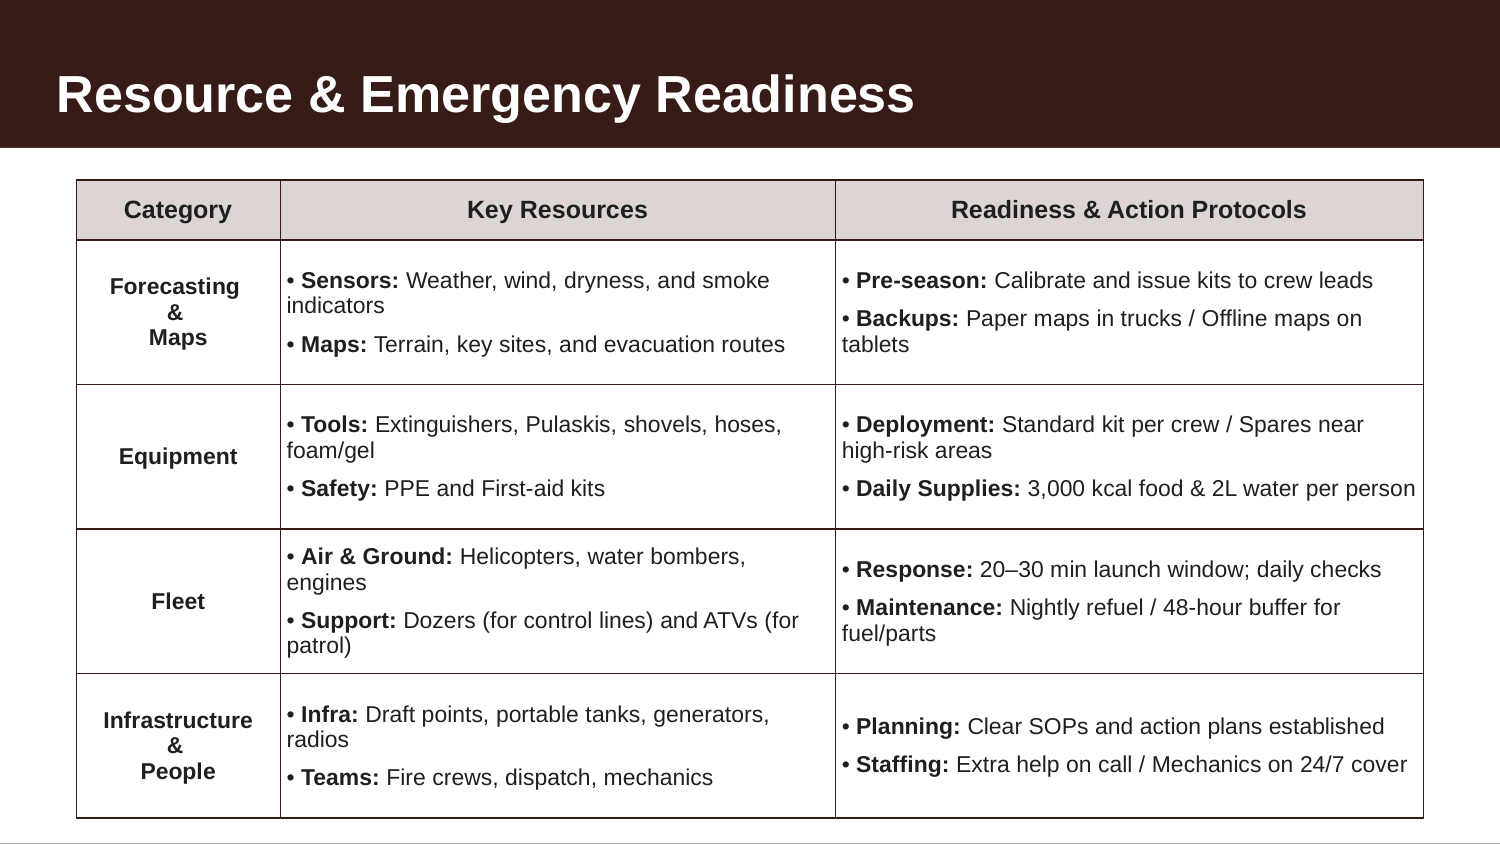

Resource & Emergency Readiness

| Category | Key Resources | Readiness & Action Protocols |
| --- | --- | --- |
| Forecasting & Maps | • Sensors: Weather, wind, dryness, and smoke indicators • Maps: Terrain, key sites, and evacuation routes | • Pre-season: Calibrate and issue kits to crew leads • Backups: Paper maps in trucks / Offline maps on tablets |
| Equipment | • Tools: Extinguishers, Pulaskis, shovels, hoses, foam/gel • Safety: PPE and First-aid kits | • Deployment: Standard kit per crew / Spares near high-risk areas • Daily Supplies: 3,000 kcal food & 2L water per person |
| Fleet | • Air & Ground: Helicopters, water bombers, engines • Support: Dozers (for control lines) and ATVs (for patrol) | • Response: 20–30 min launch window; daily checks • Maintenance: Nightly refuel / 48-hour buffer for fuel/parts |
| Infrastructure & People | • Infra: Draft points, portable tanks, generators, radios • Teams: Fire crews, dispatch, mechanics | • Planning: Clear SOPs and action plans established • Staffing: Extra help on call / Mechanics on 24/7 cover |